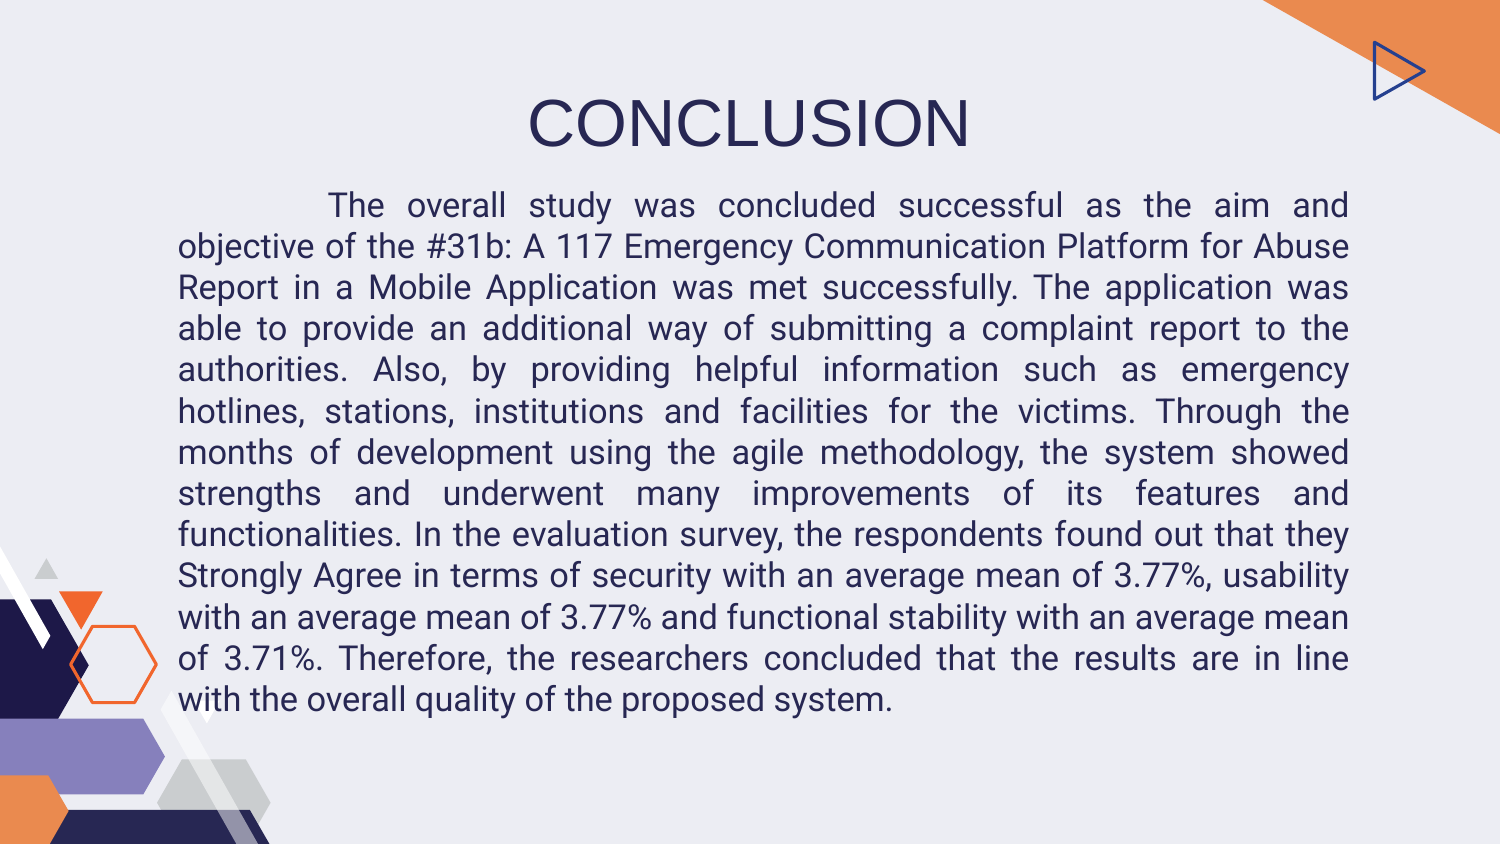

# CONCLUSION
	The overall study was concluded successful as the aim and objective of the #31b: A 117 Emergency Communication Platform for Abuse Report in a Mobile Application was met successfully. The application was able to provide an additional way of submitting a complaint report to the authorities. Also, by providing helpful information such as emergency hotlines, stations, institutions and facilities for the victims. Through the months of development using the agile methodology, the system showed strengths and underwent many improvements of its features and functionalities. In the evaluation survey, the respondents found out that they Strongly Agree in terms of security with an average mean of 3.77%, usability with an average mean of 3.77% and functional stability with an average mean of 3.71%. Therefore, the researchers concluded that the results are in line with the overall quality of the proposed system.